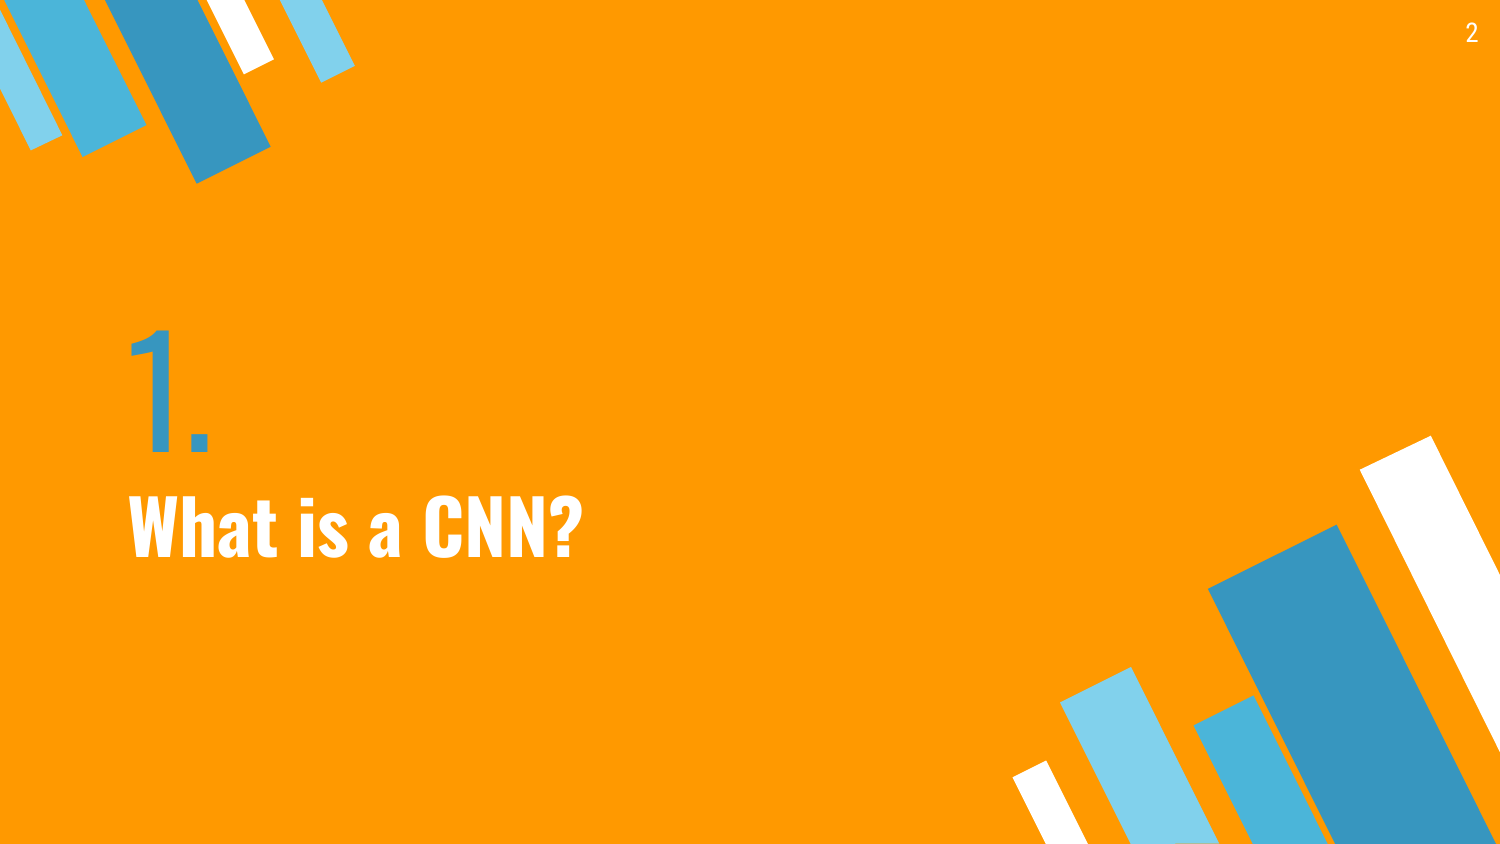

2
# 1.
What is a CNN?